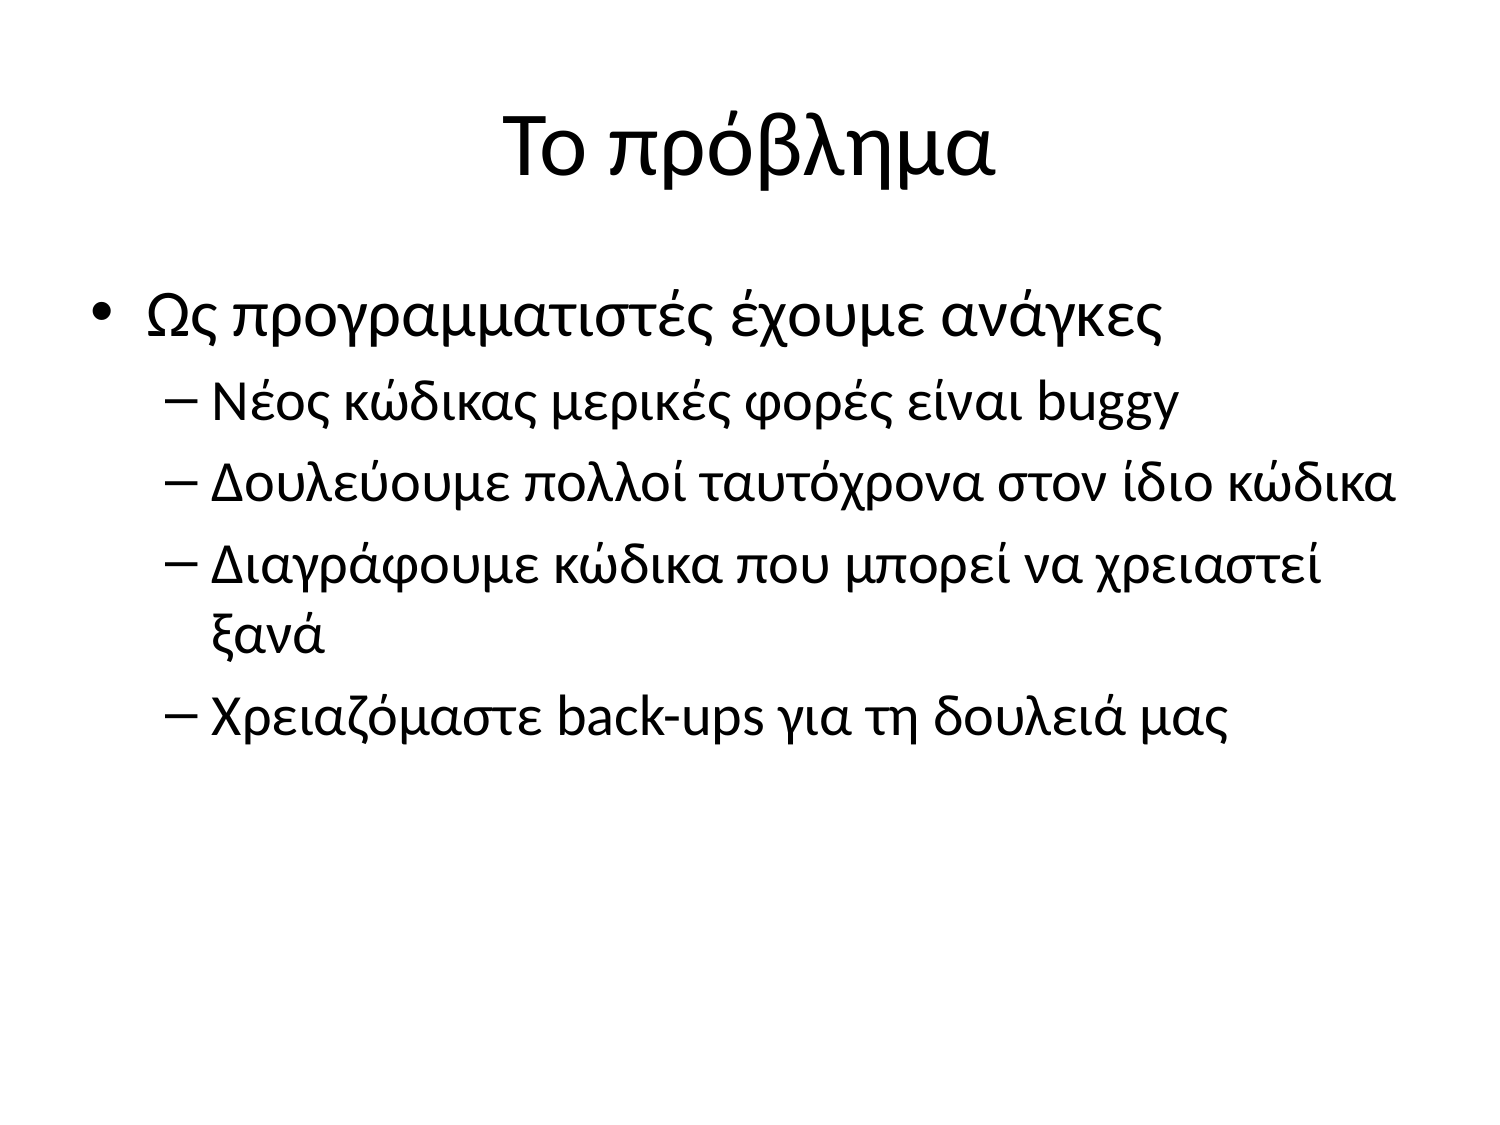

# Το πρόβλημα
Ως προγραμματιστές έχουμε ανάγκες
Νέος κώδικας μερικές φορές είναι buggy
Δουλεύουμε πολλοί ταυτόχρονα στον ίδιο κώδικα
Διαγράφουμε κώδικα που μπορεί να χρειαστεί ξανά
Χρειαζόμαστε back-ups για τη δουλειά μας